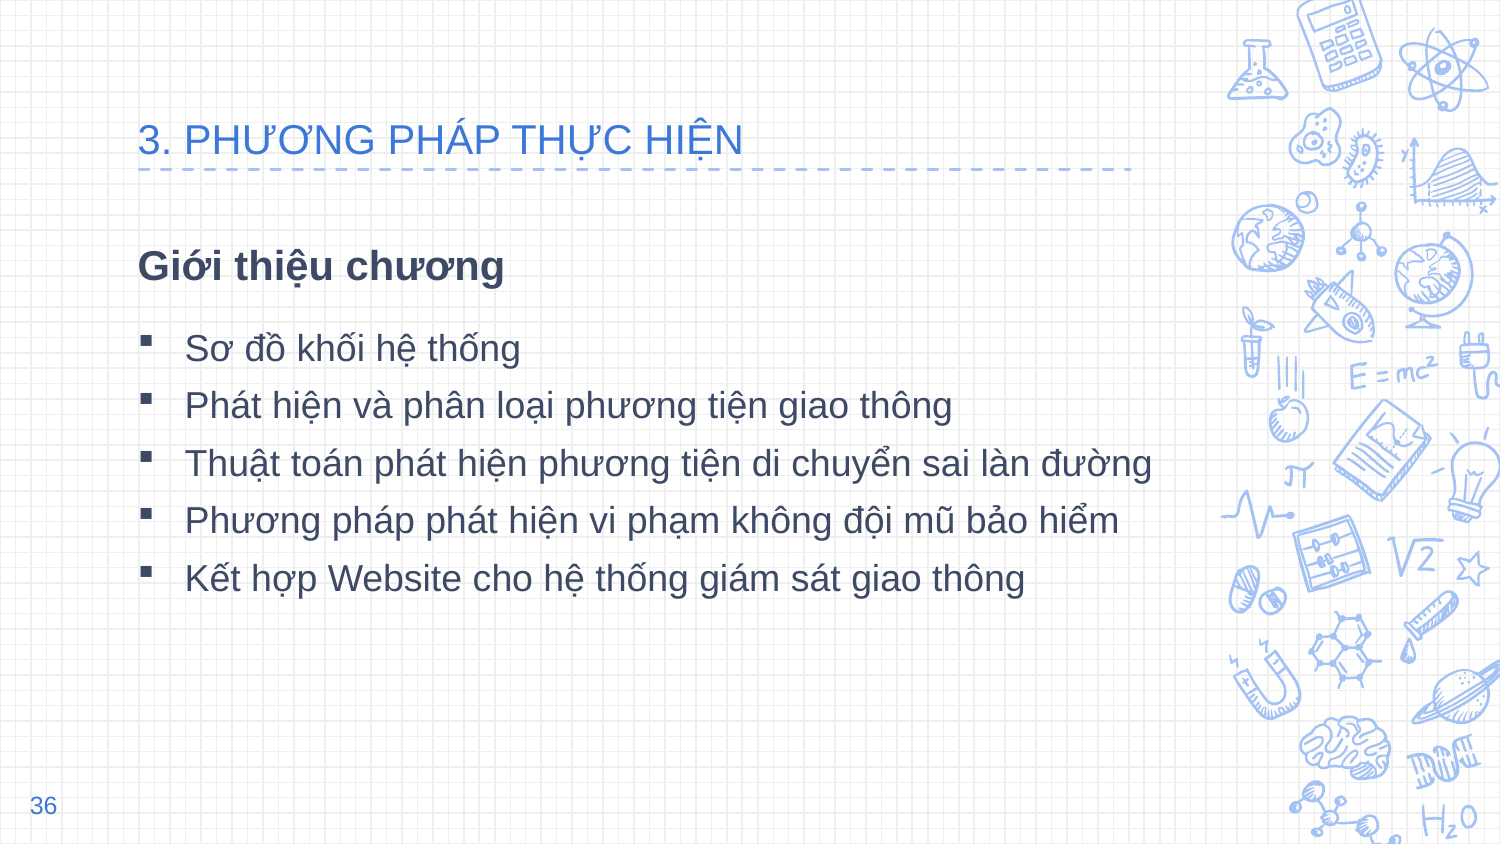

# 3. PHƯƠNG PHÁP THỰC HIỆN
Giới thiệu chương
Sơ đồ khối hệ thống
Phát hiện và phân loại phương tiện giao thông
Thuật toán phát hiện phương tiện di chuyển sai làn đường
Phương pháp phát hiện vi phạm không đội mũ bảo hiểm
Kết hợp Website cho hệ thống giám sát giao thông
36